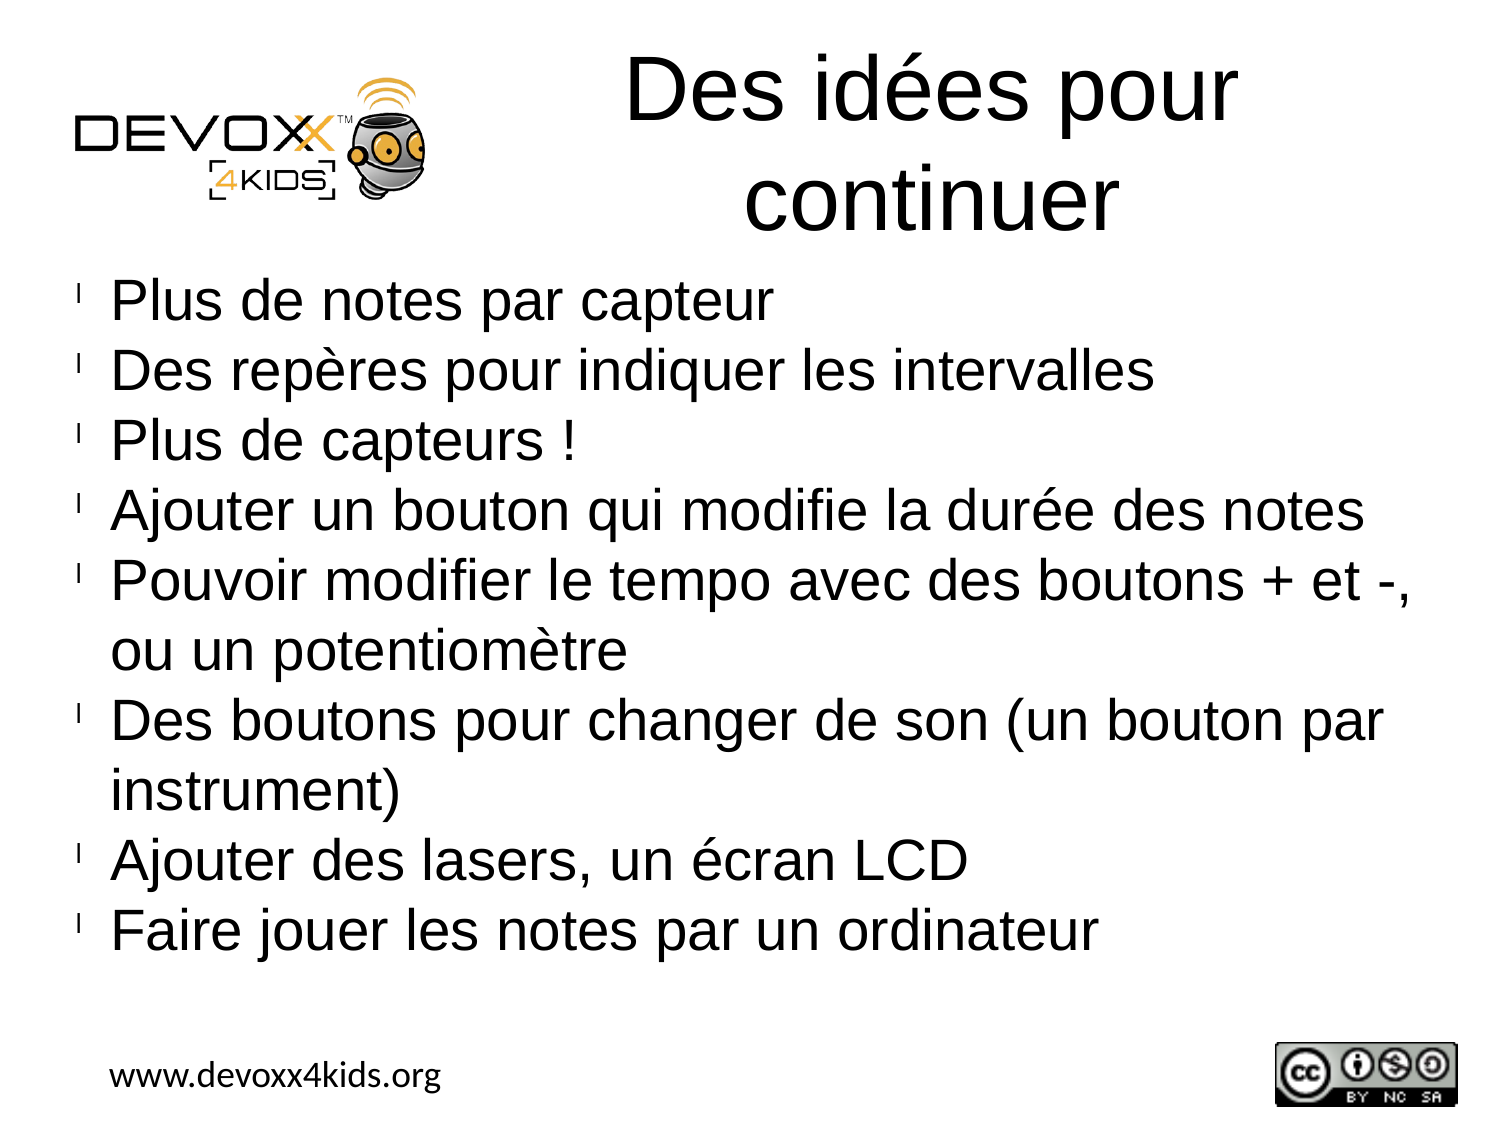

Des idées pour continuer
Plus de notes par capteur
Des repères pour indiquer les intervalles
Plus de capteurs !
Ajouter un bouton qui modifie la durée des notes
Pouvoir modifier le tempo avec des boutons + et -, ou un potentiomètre
Des boutons pour changer de son (un bouton par instrument)
Ajouter des lasers, un écran LCD
Faire jouer les notes par un ordinateur